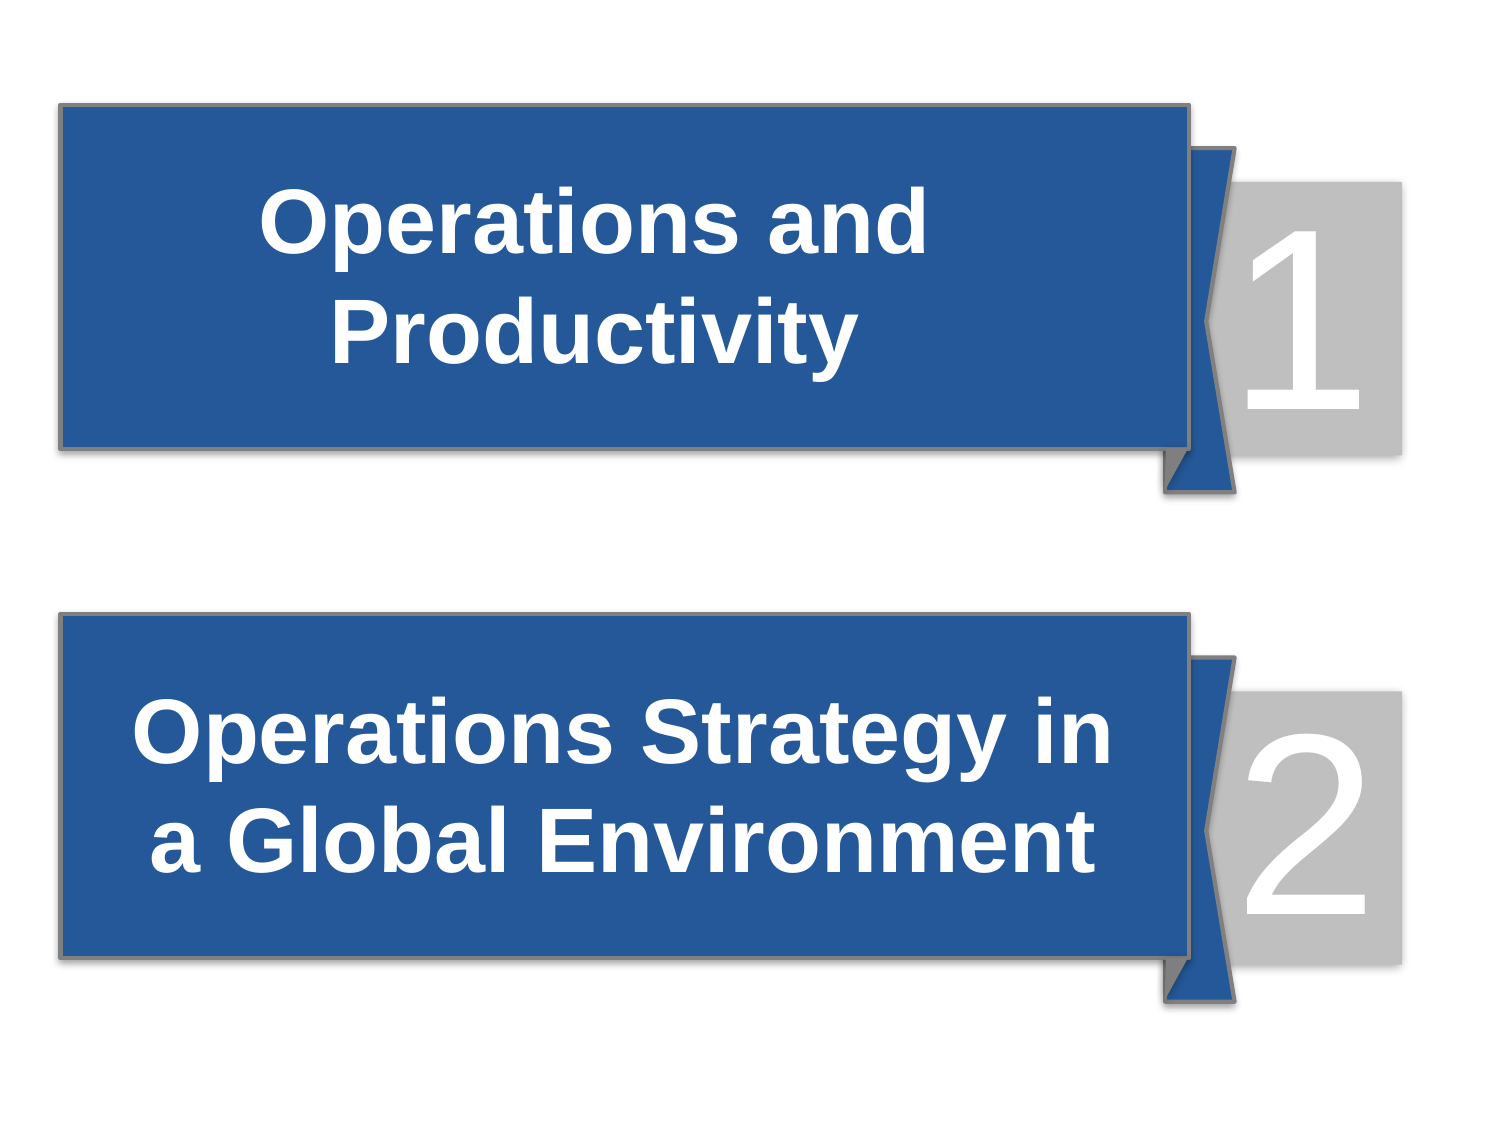

Operations and Productivity

1

Operations Strategy in a Global Environment

2